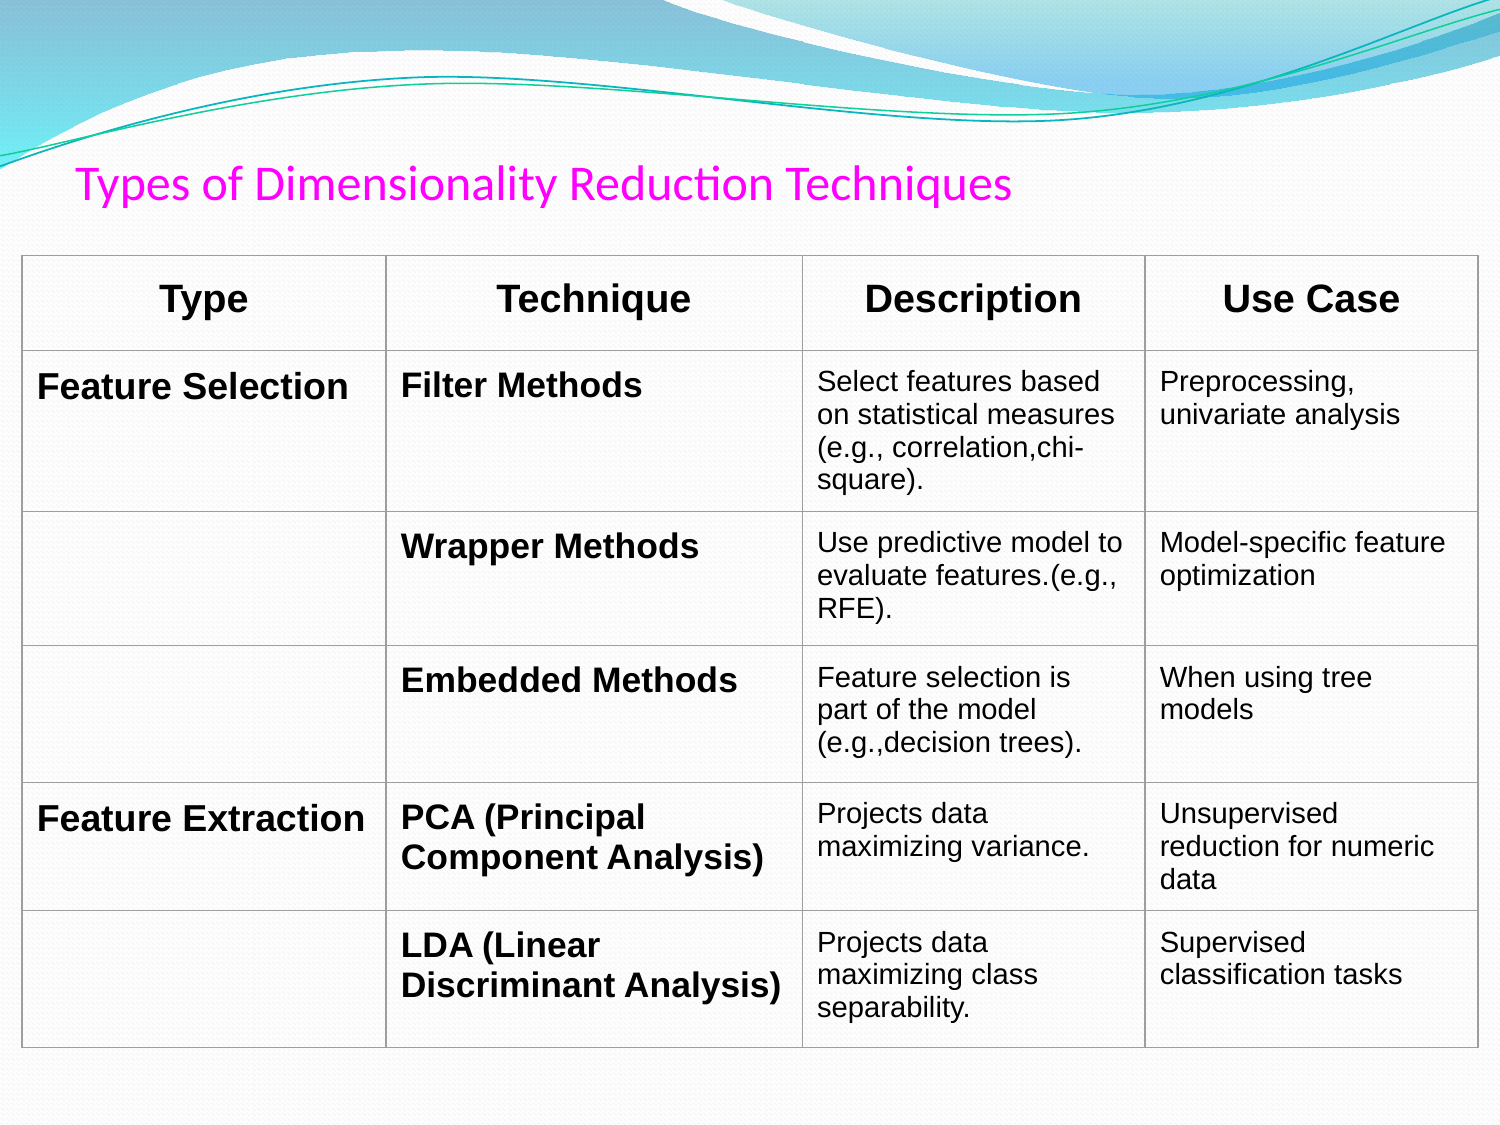

# Types of Dimensionality Reduction Techniques
| Type | Technique | Description | Use Case |
| --- | --- | --- | --- |
| Feature Selection | Filter Methods | Select features based on statistical measures (e.g., correlation,chi-square). | Preprocessing, univariate analysis |
|  | Wrapper Methods | Use predictive model to evaluate features.(e.g., RFE). | Model-specific feature optimization |
|  | Embedded Methods | Feature selection is part of the model (e.g.,decision trees). | When using tree models |
| Feature Extraction | PCA (Principal Component Analysis) | Projects data maximizing variance. | Unsupervised reduction for numeric data |
|  | LDA (Linear Discriminant Analysis) | Projects data maximizing class separability. | Supervised classification tasks |